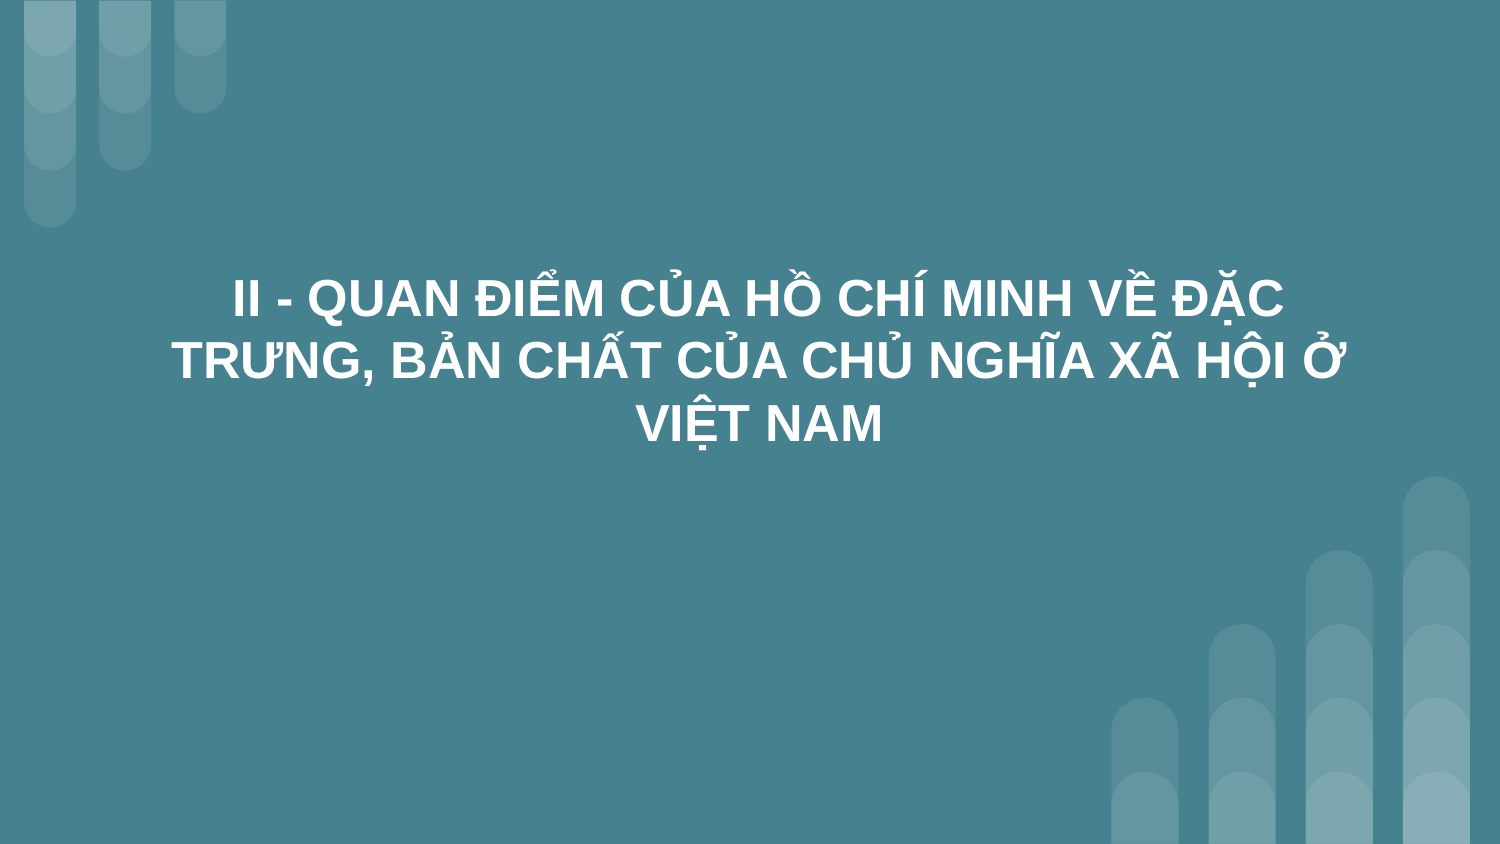

# II - QUAN ĐIỂM CỦA HỒ CHÍ MINH VỀ ĐẶC TRƯNG, BẢN CHẤT CỦA CHỦ NGHĨA XÃ HỘI Ở VIỆT NAM